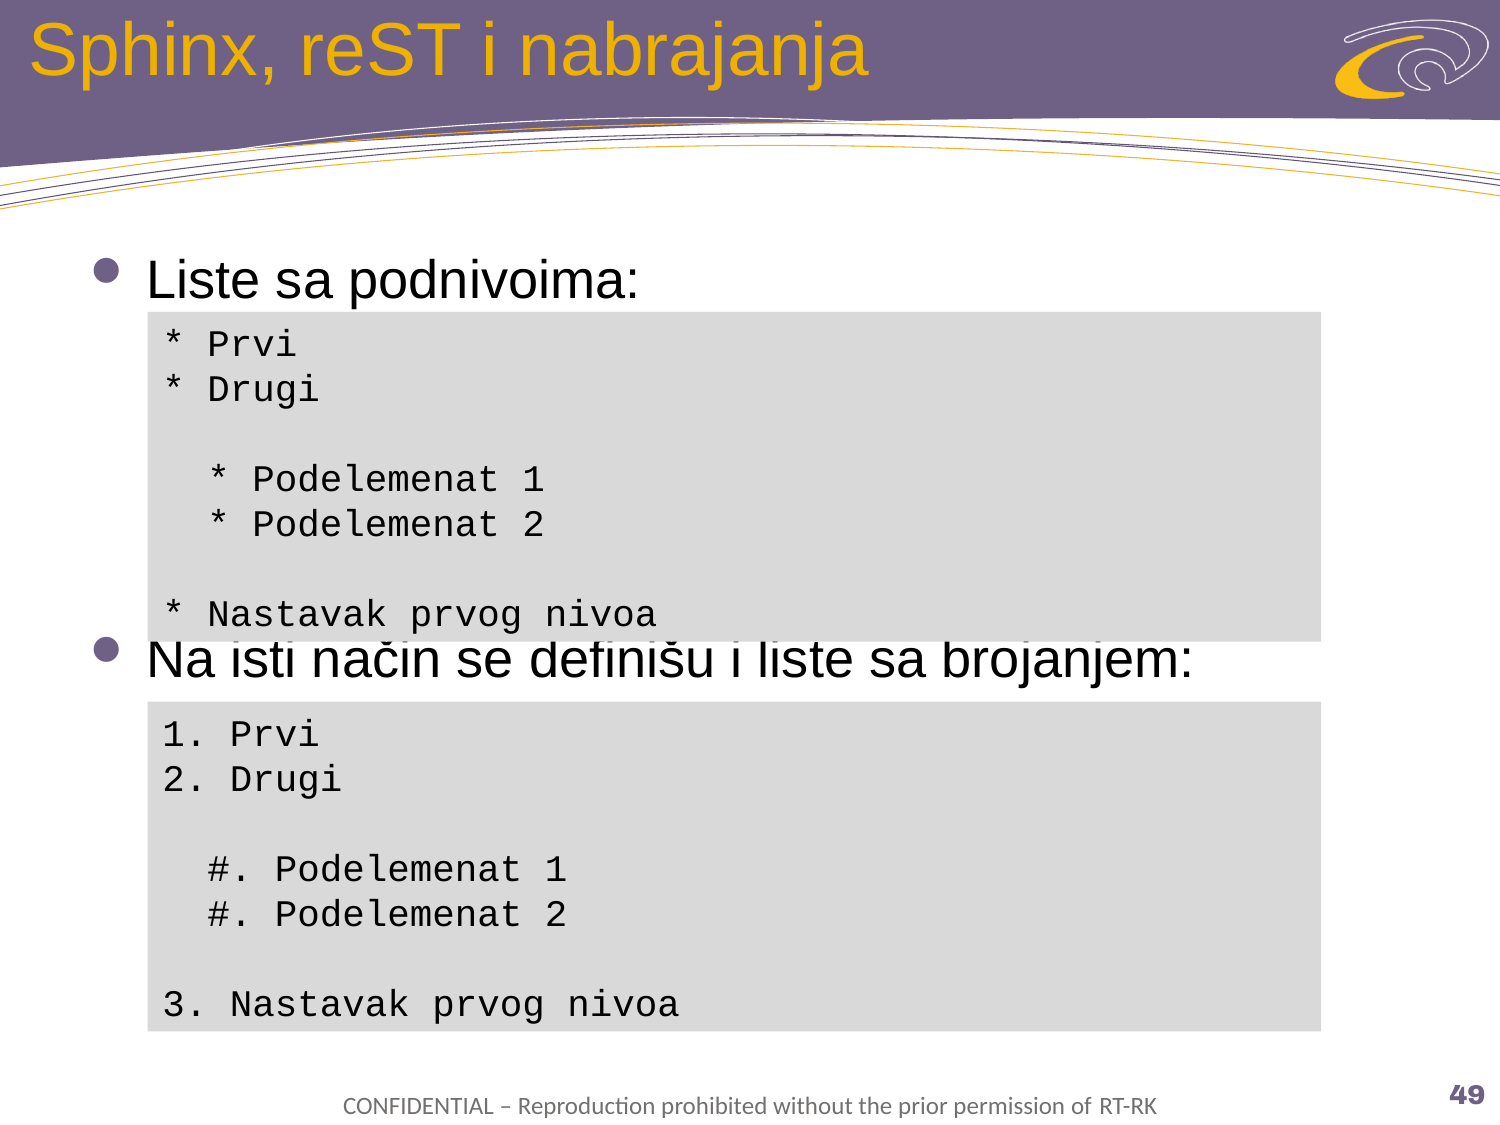

# Sphinx, reST i nabrajanja

Liste sa podnivoima:

Na isti način se definišu i liste sa brojanjem:
* Prvi
* Drugi
  * Podelemenat 1
  * Podelemenat 2
* Nastavak prvog nivoa
1. Prvi
2. Drugi
  #. Podelemenat 1
  #. Podelemenat 2
3. Nastavak prvog nivoa